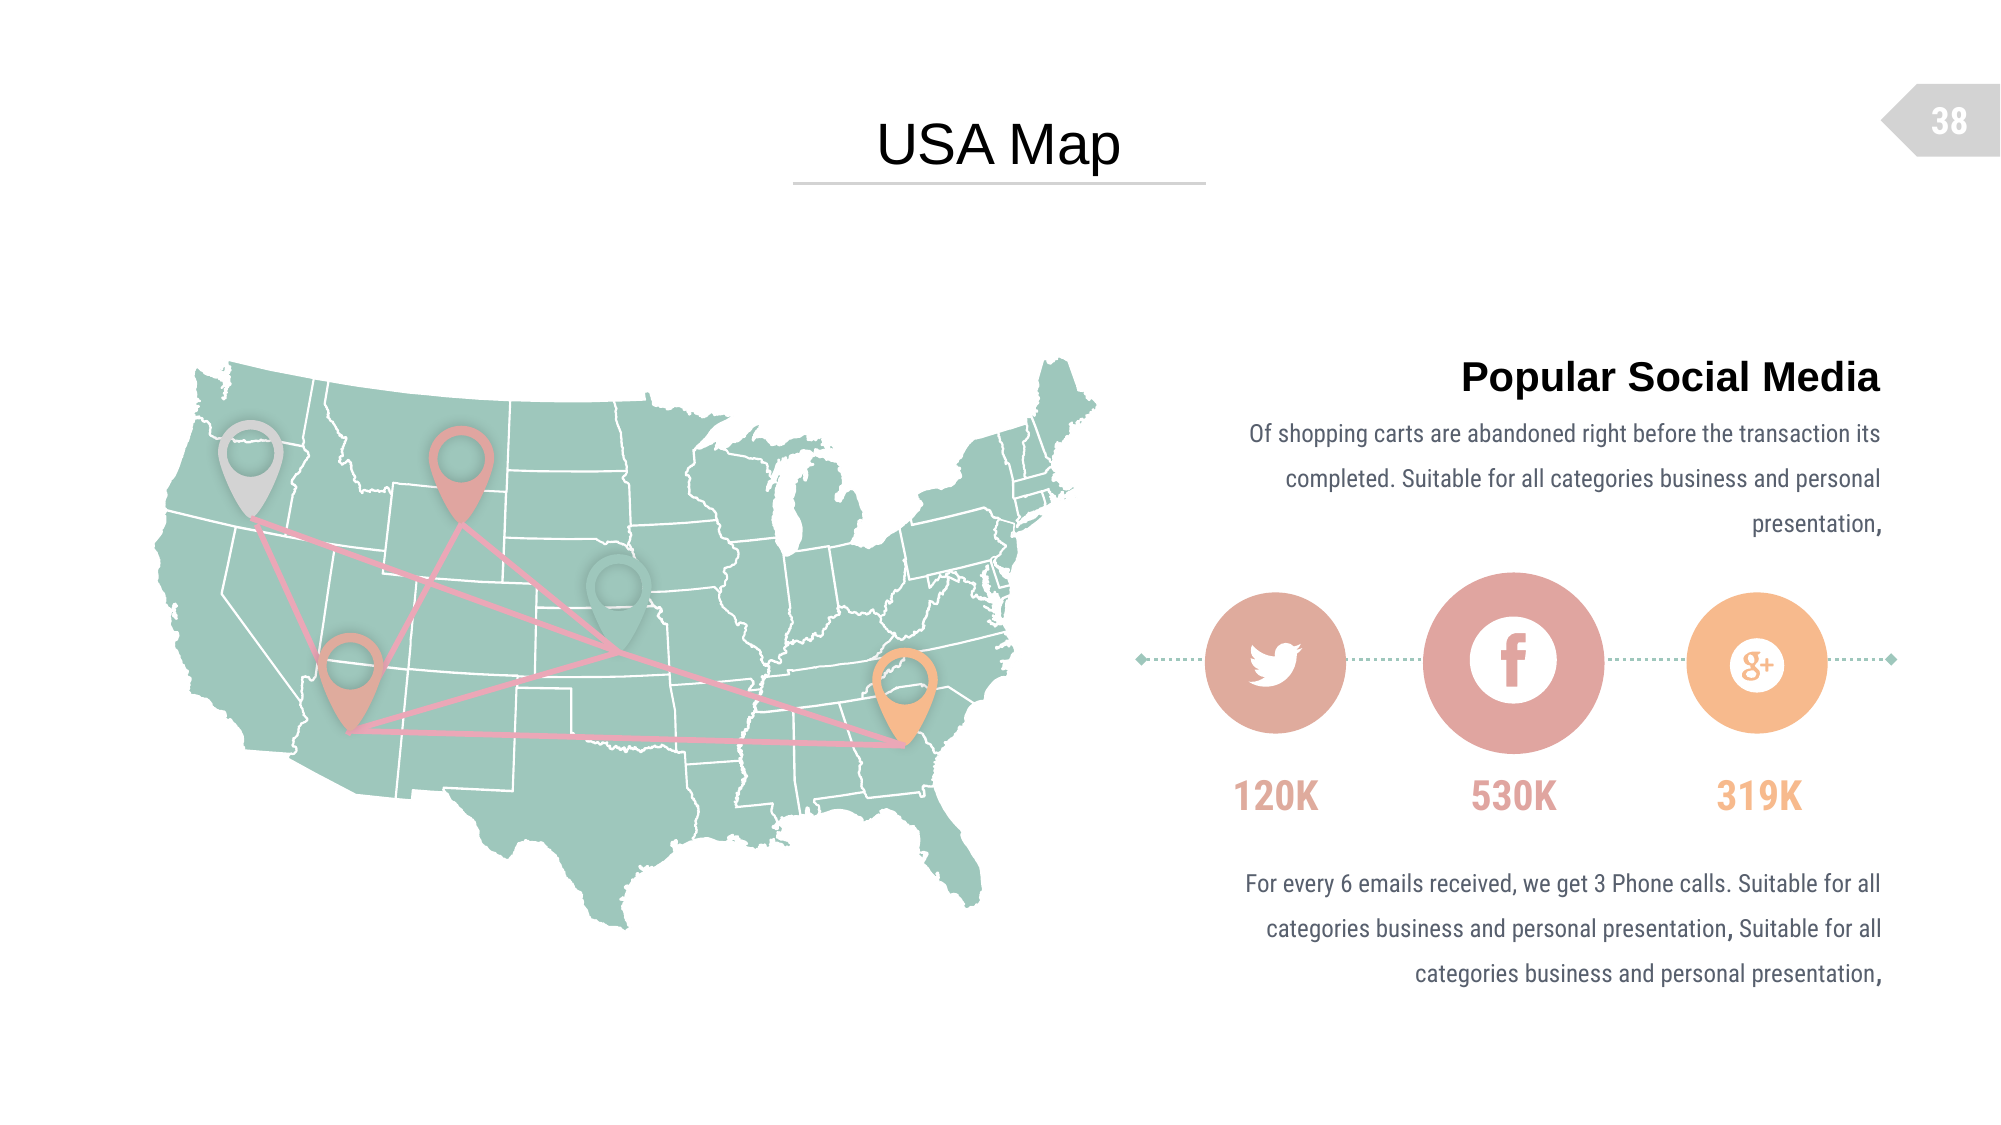

38
USA Map
Popular Social Media

Of shopping carts are abandoned right before the transaction its completed. Suitable for all categories business and personal presentation,

120K
530K
319K
For every 6 emails received, we get 3 Phone calls. Suitable for all categories business and personal presentation, Suitable for all categories business and personal presentation,